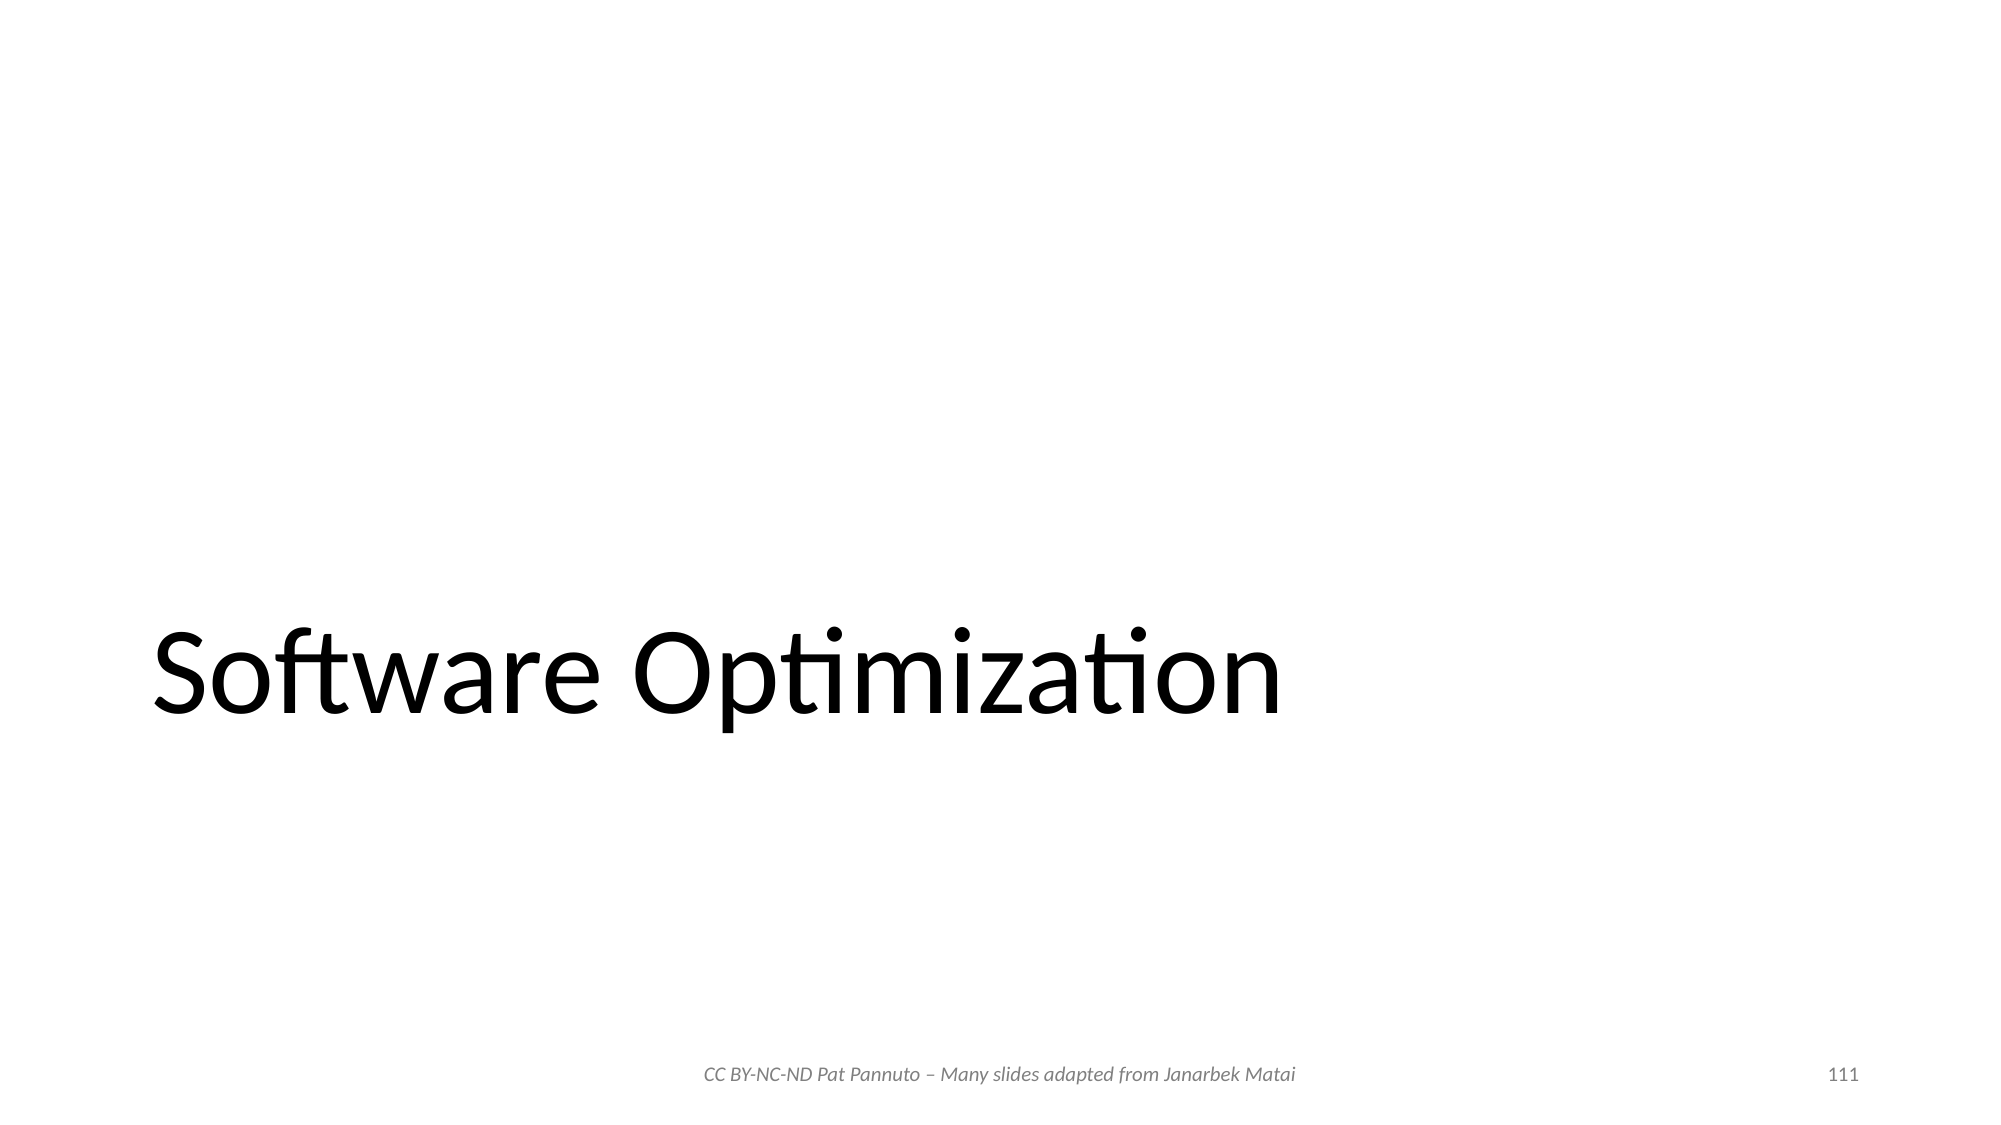

# Software Optimization

CC BY-NC-ND Pat Pannuto – Many slides adapted from Janarbek Matai